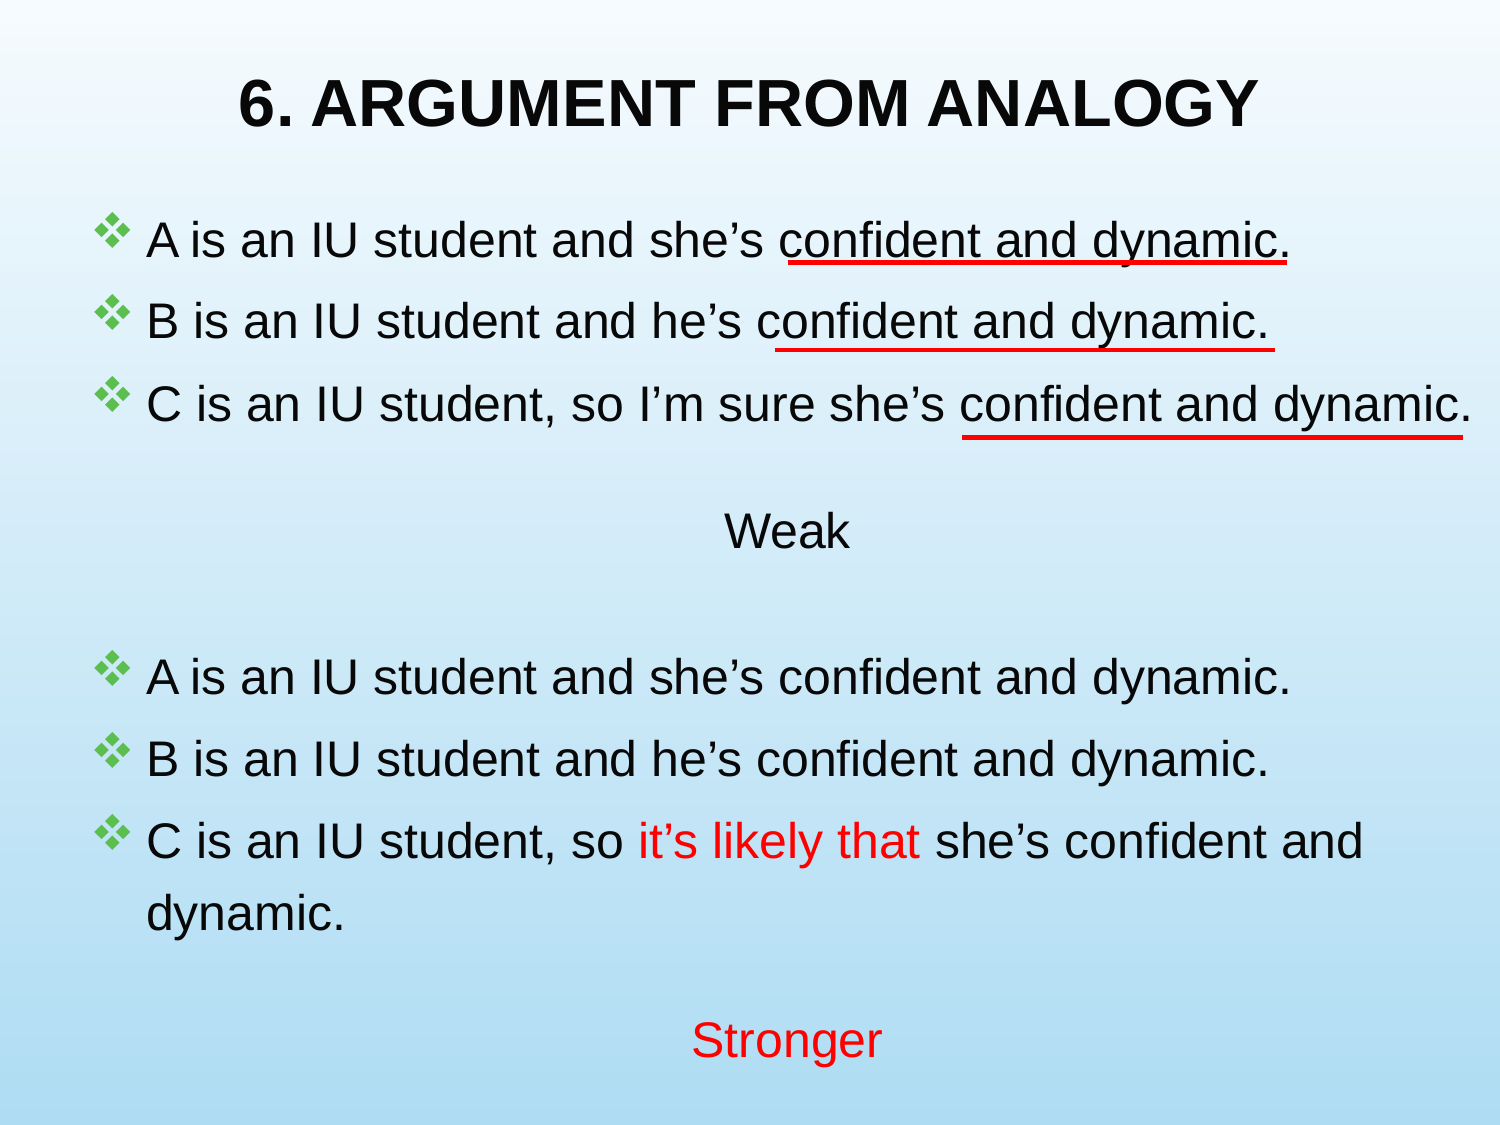

# 6. ARGUMENT FROM ANALOGY
A is an IU student and she’s confident and dynamic.
B is an IU student and he’s confident and dynamic.
C is an IU student, so I’m sure she’s confident and dynamic.

Weak

A is an IU student and she’s confident and dynamic.
B is an IU student and he’s confident and dynamic.
C is an IU student, so it’s likely that she’s confident and dynamic.

Stronger